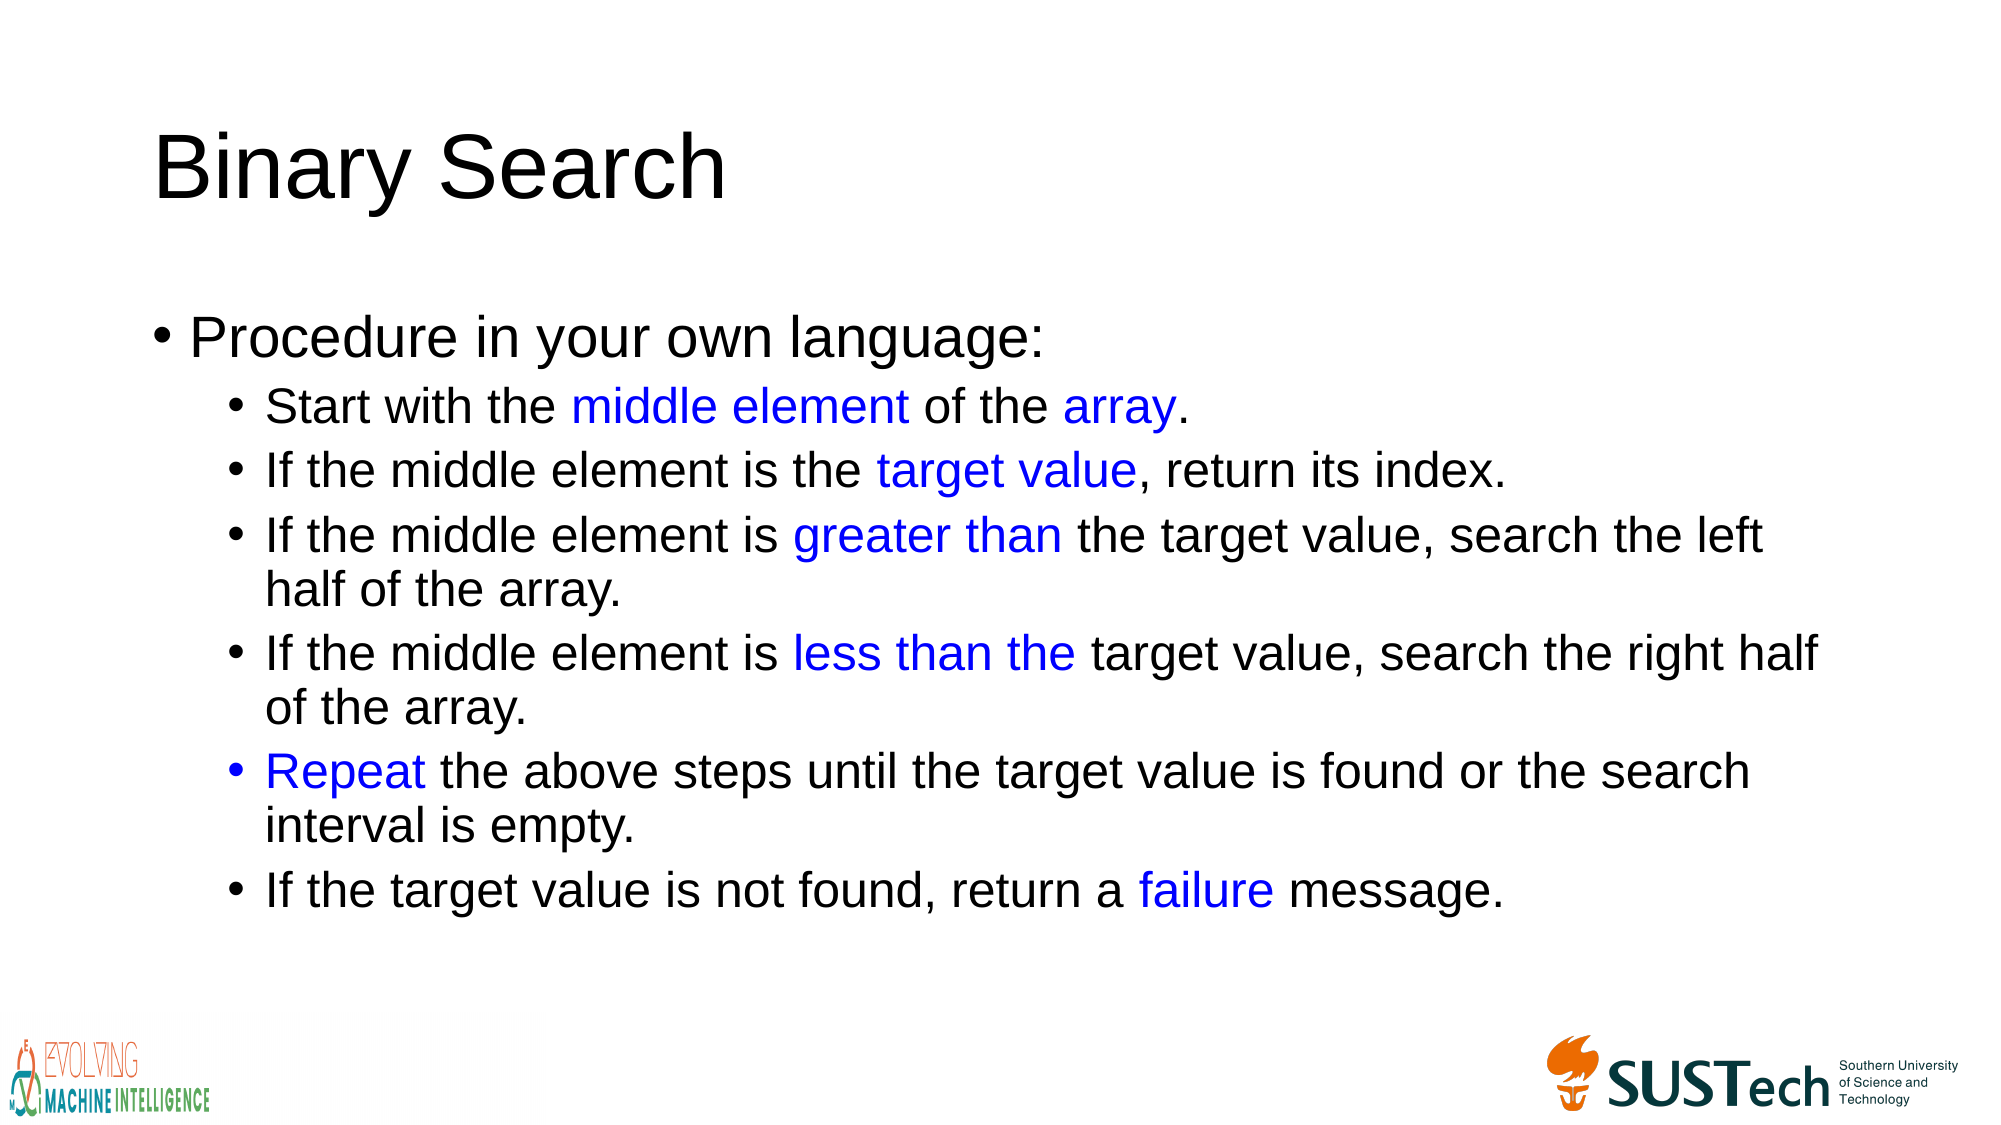

# Binary Search
Procedure in your own language:
Start with the middle element of the array.
If the middle element is the target value, return its index.
If the middle element is greater than the target value, search the left half of the array.
If the middle element is less than the target value, search the right half of the array.
Repeat the above steps until the target value is found or the search interval is empty.
If the target value is not found, return a failure message.